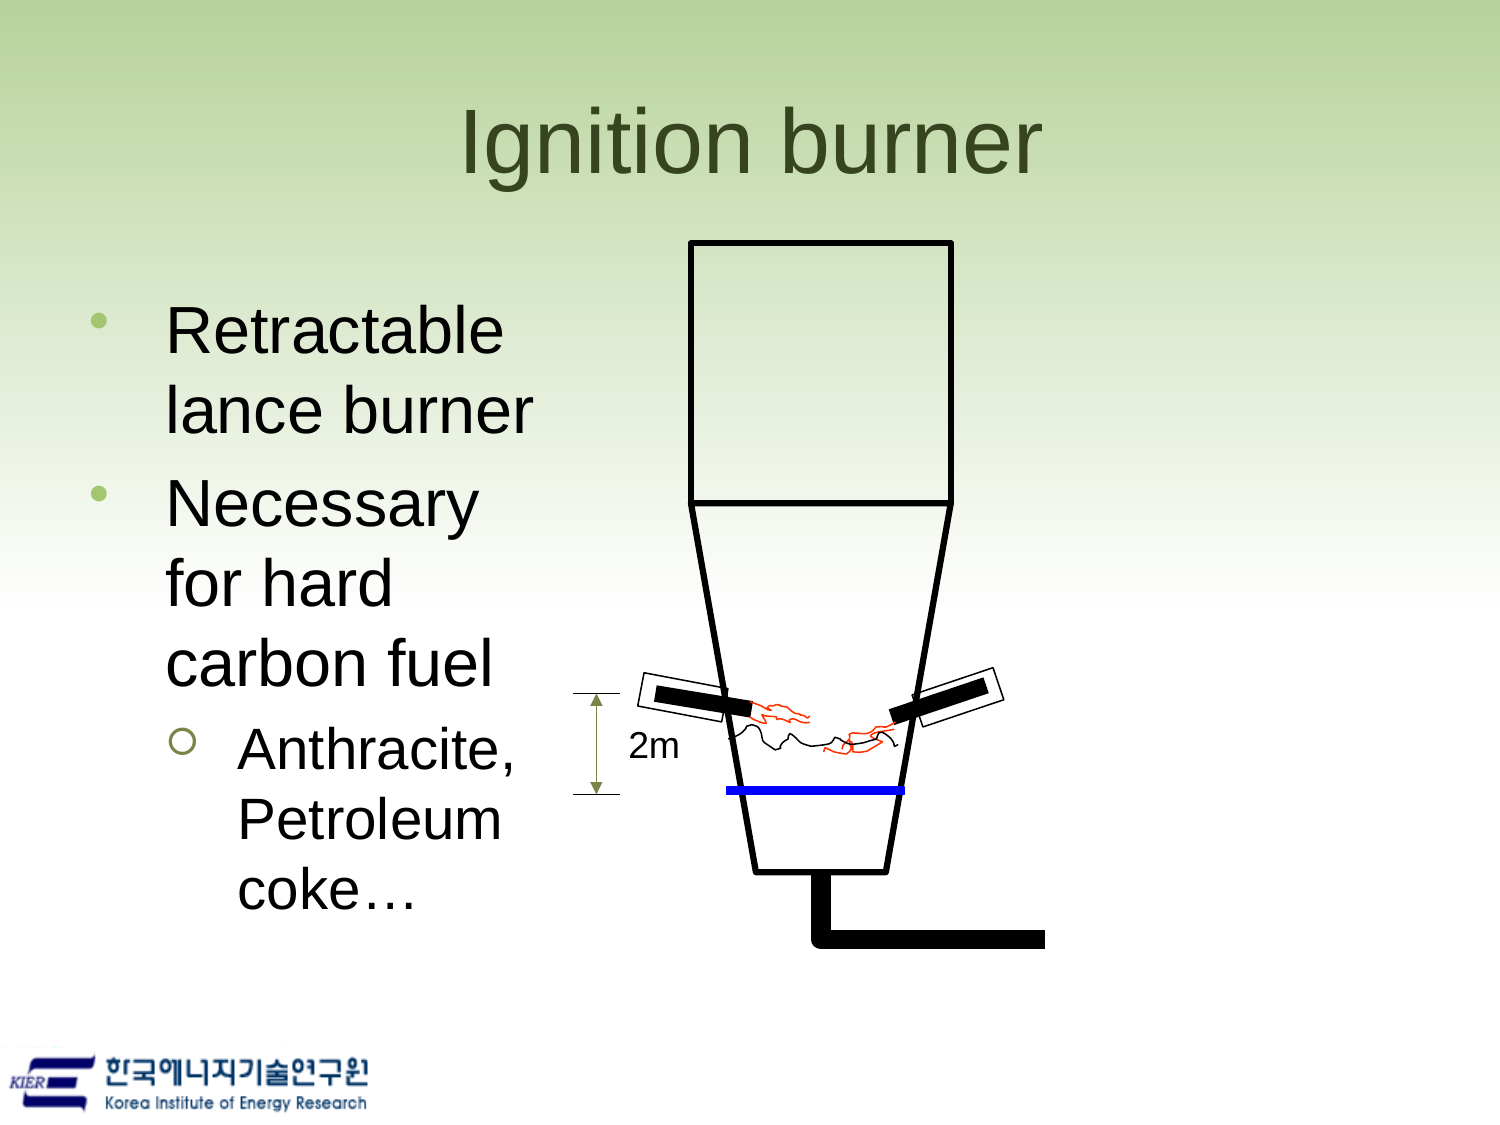

# Ignition burner

Retractable lance burner
Necessary for hard carbon fuel
Anthracite, Petroleum coke…

2m